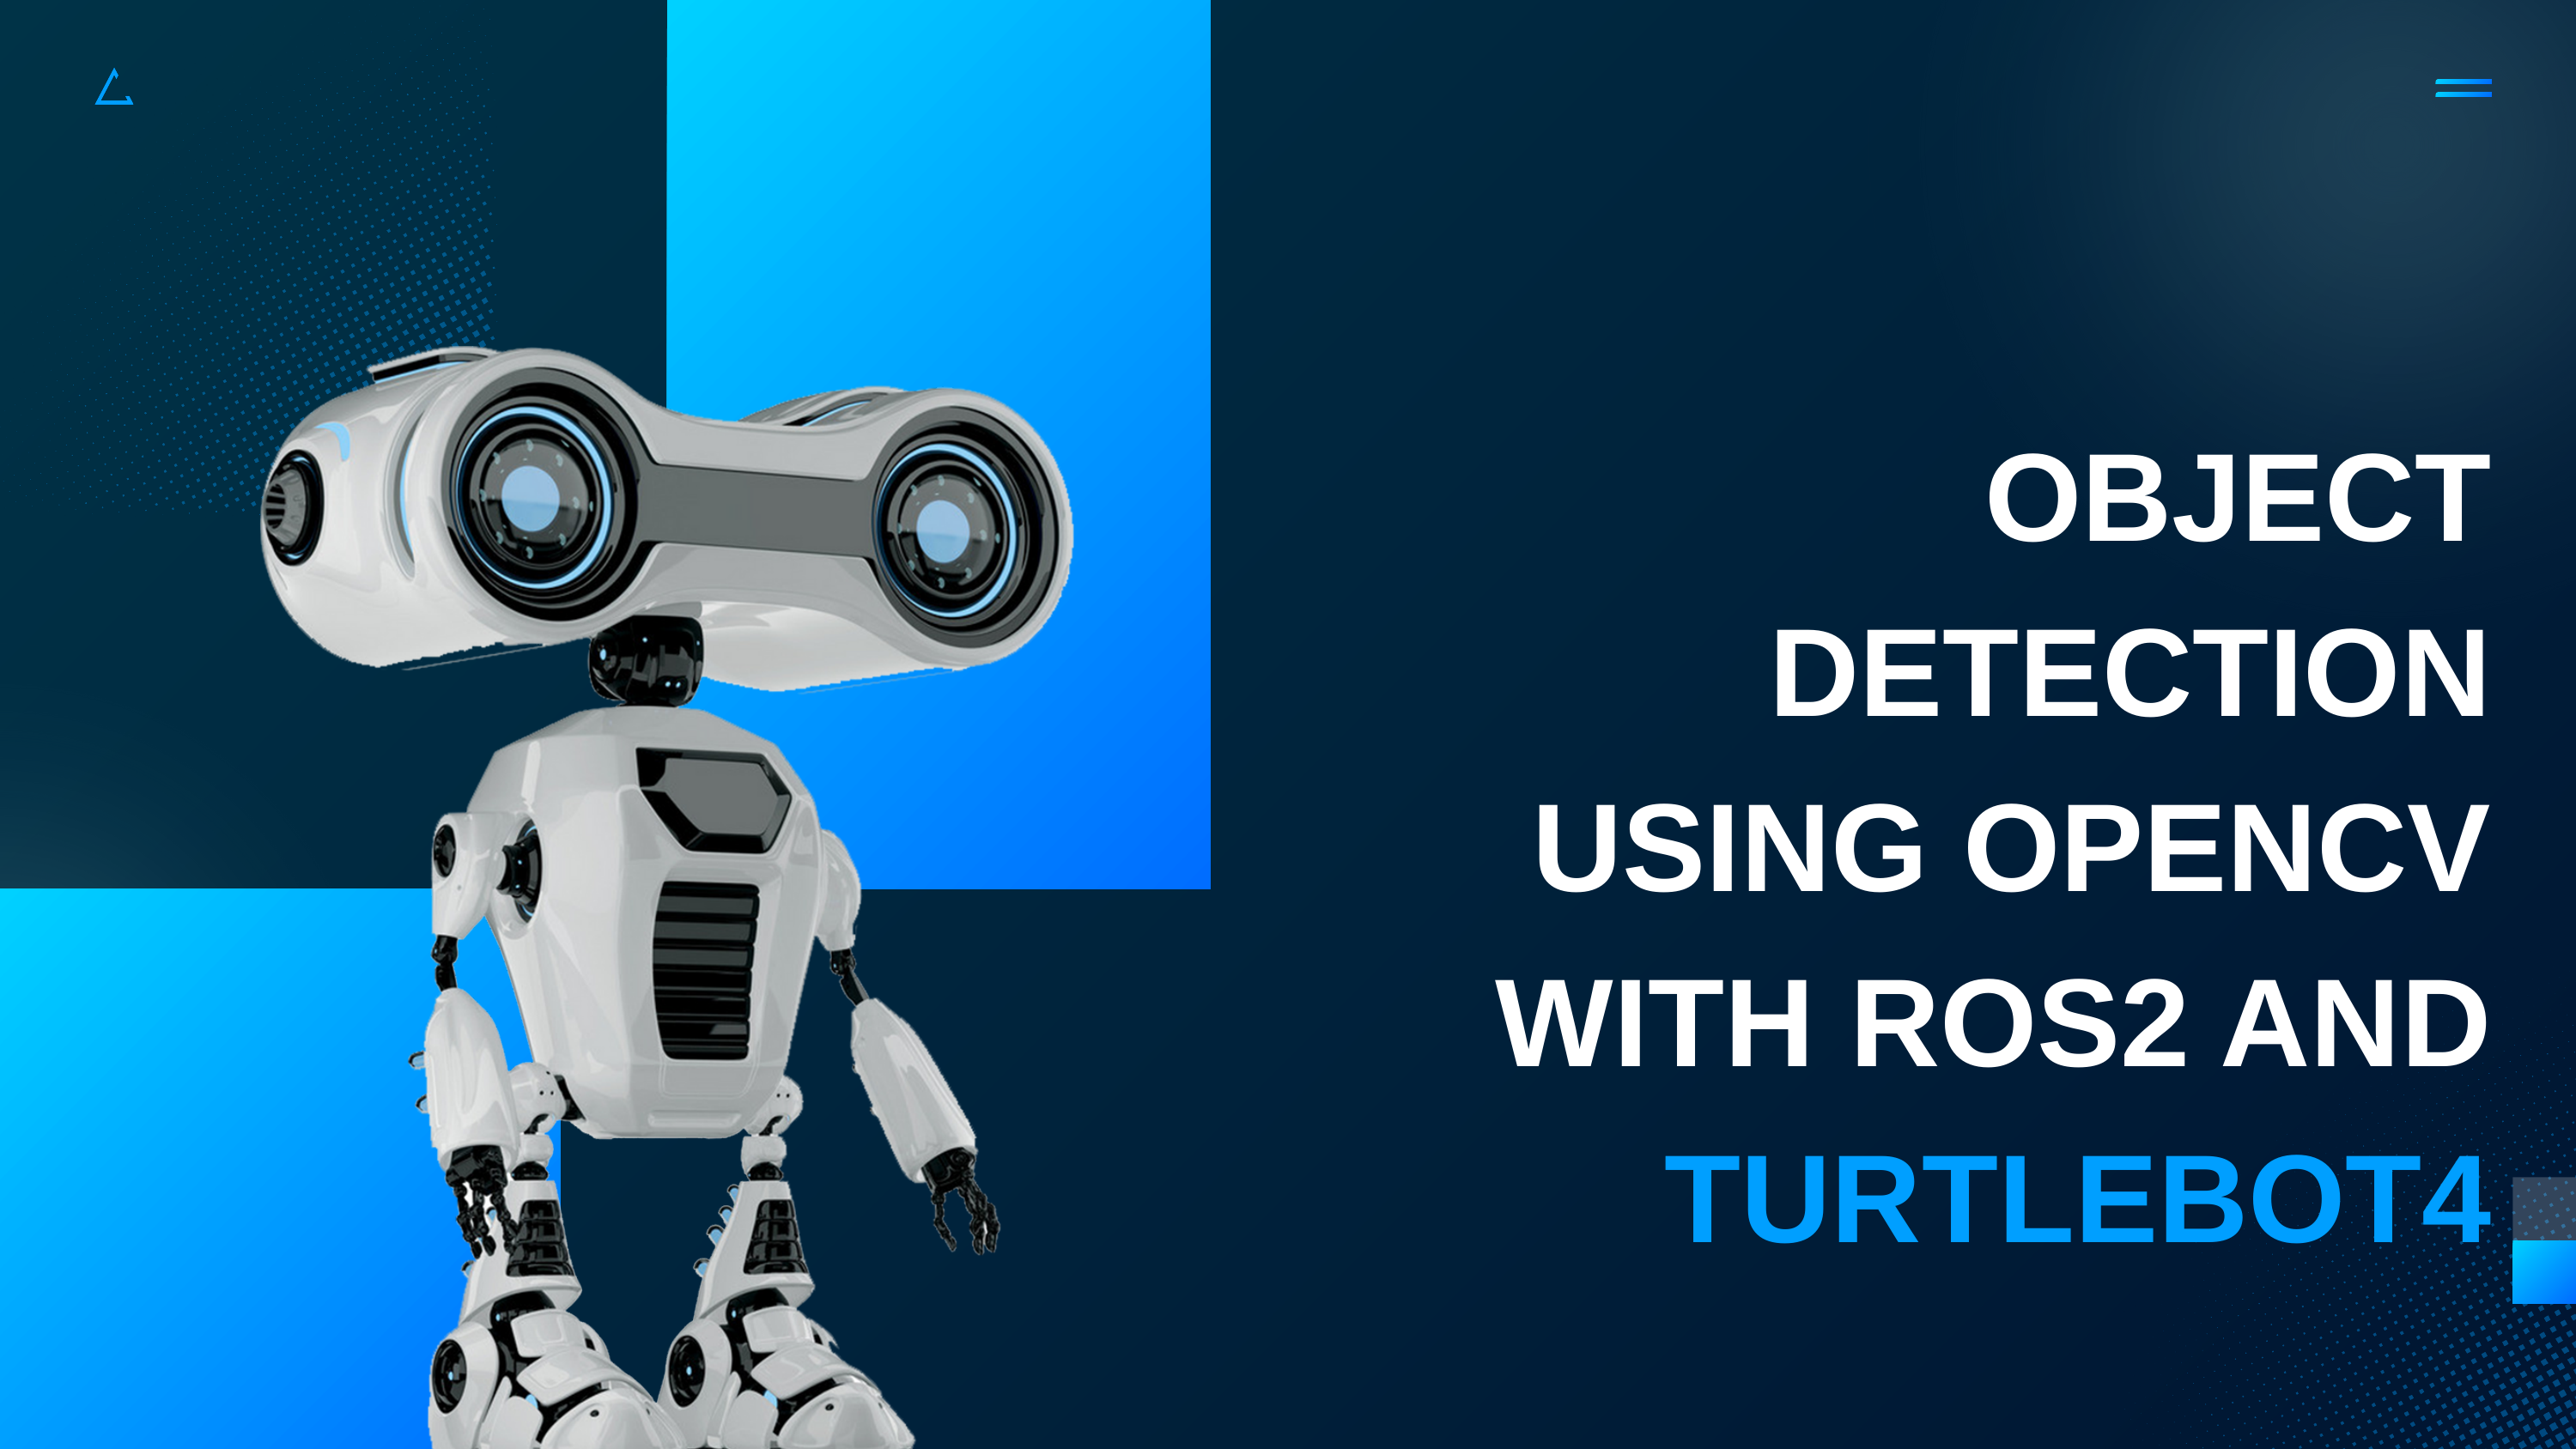

OBJECT DETECTION USING OPENCV WITH ROS2 AND TURTLEBOT4